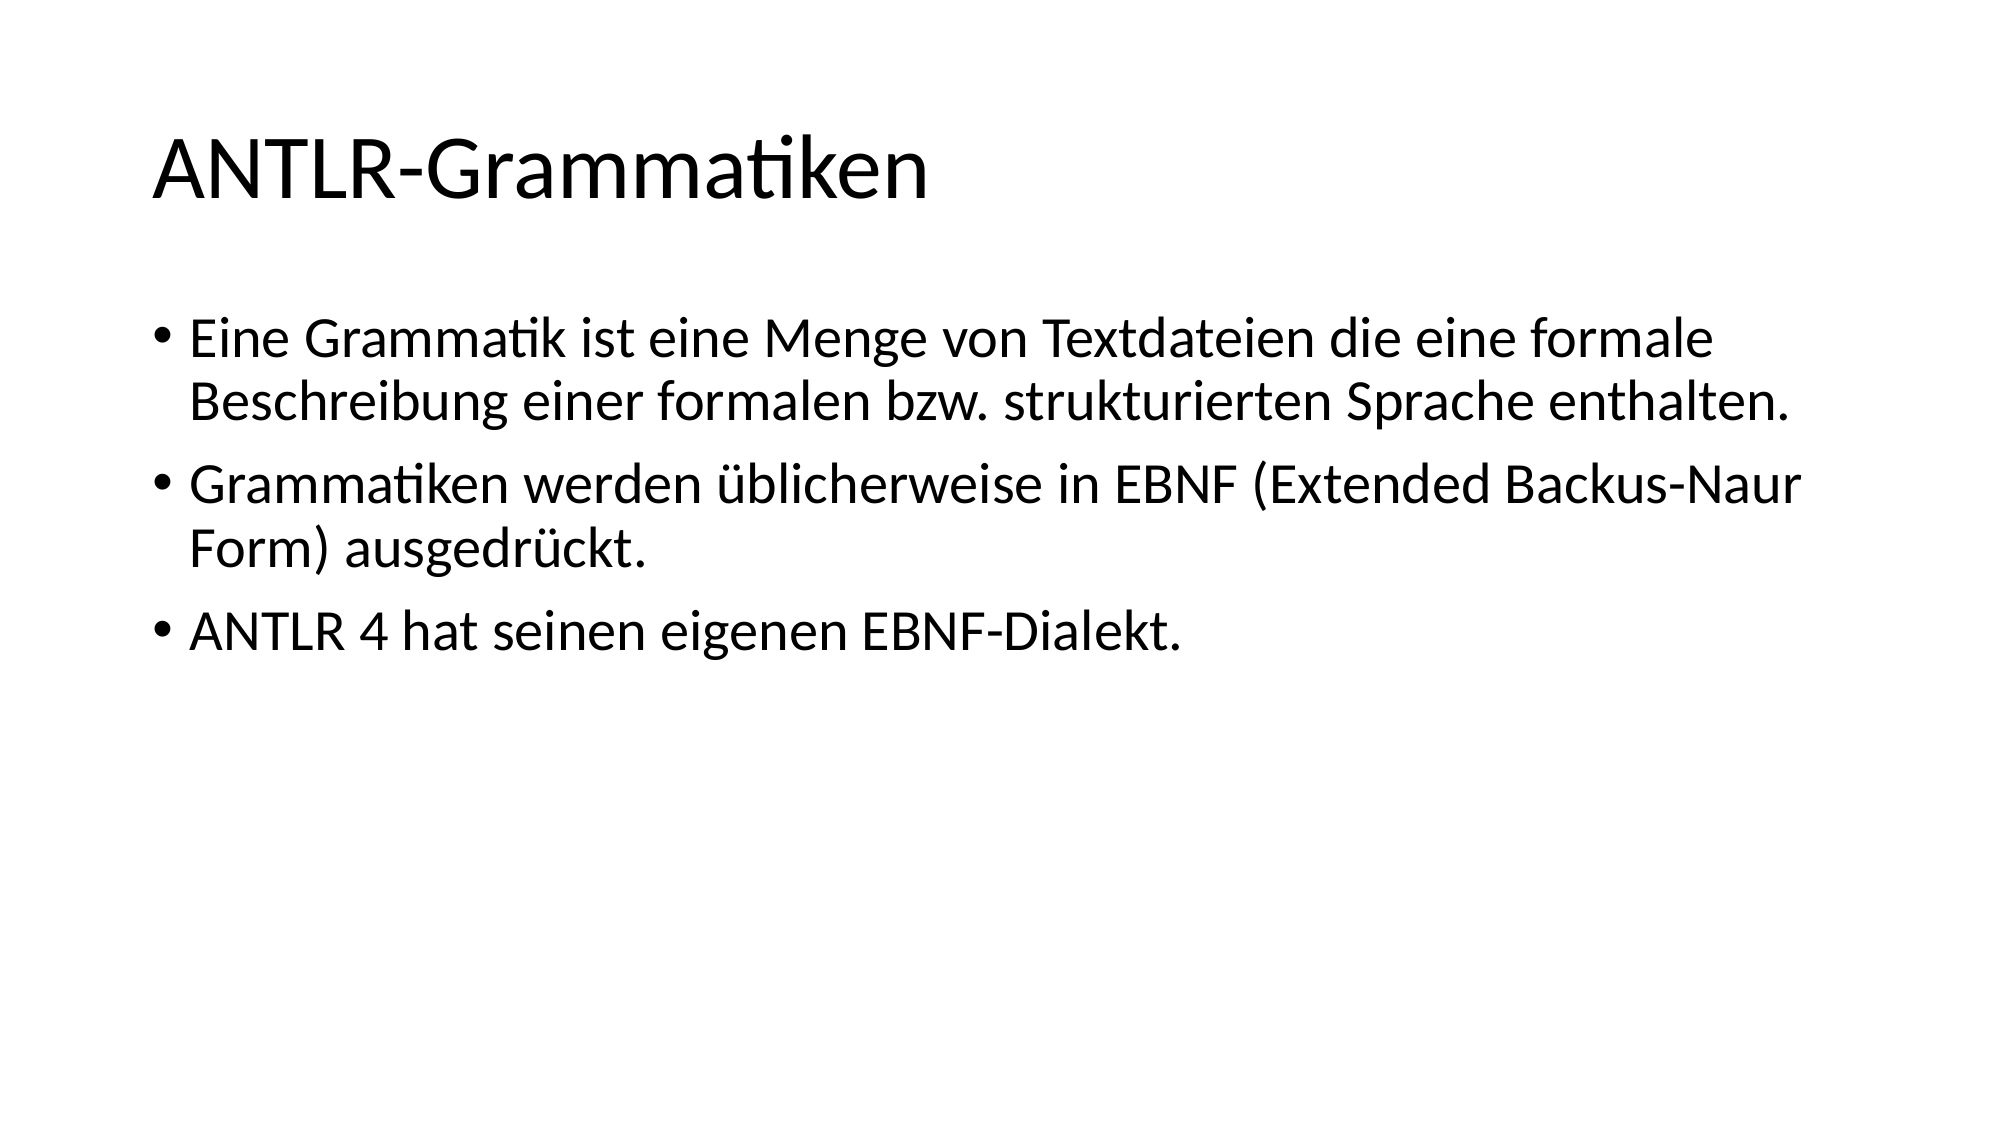

# ANTLR-Grammatiken
Eine Grammatik ist eine Menge von Textdateien die eine formale Beschreibung einer formalen bzw. strukturierten Sprache enthalten.
Grammatiken werden üblicherweise in EBNF (Extended Backus-Naur Form) ausgedrückt.
ANTLR 4 hat seinen eigenen EBNF-Dialekt.